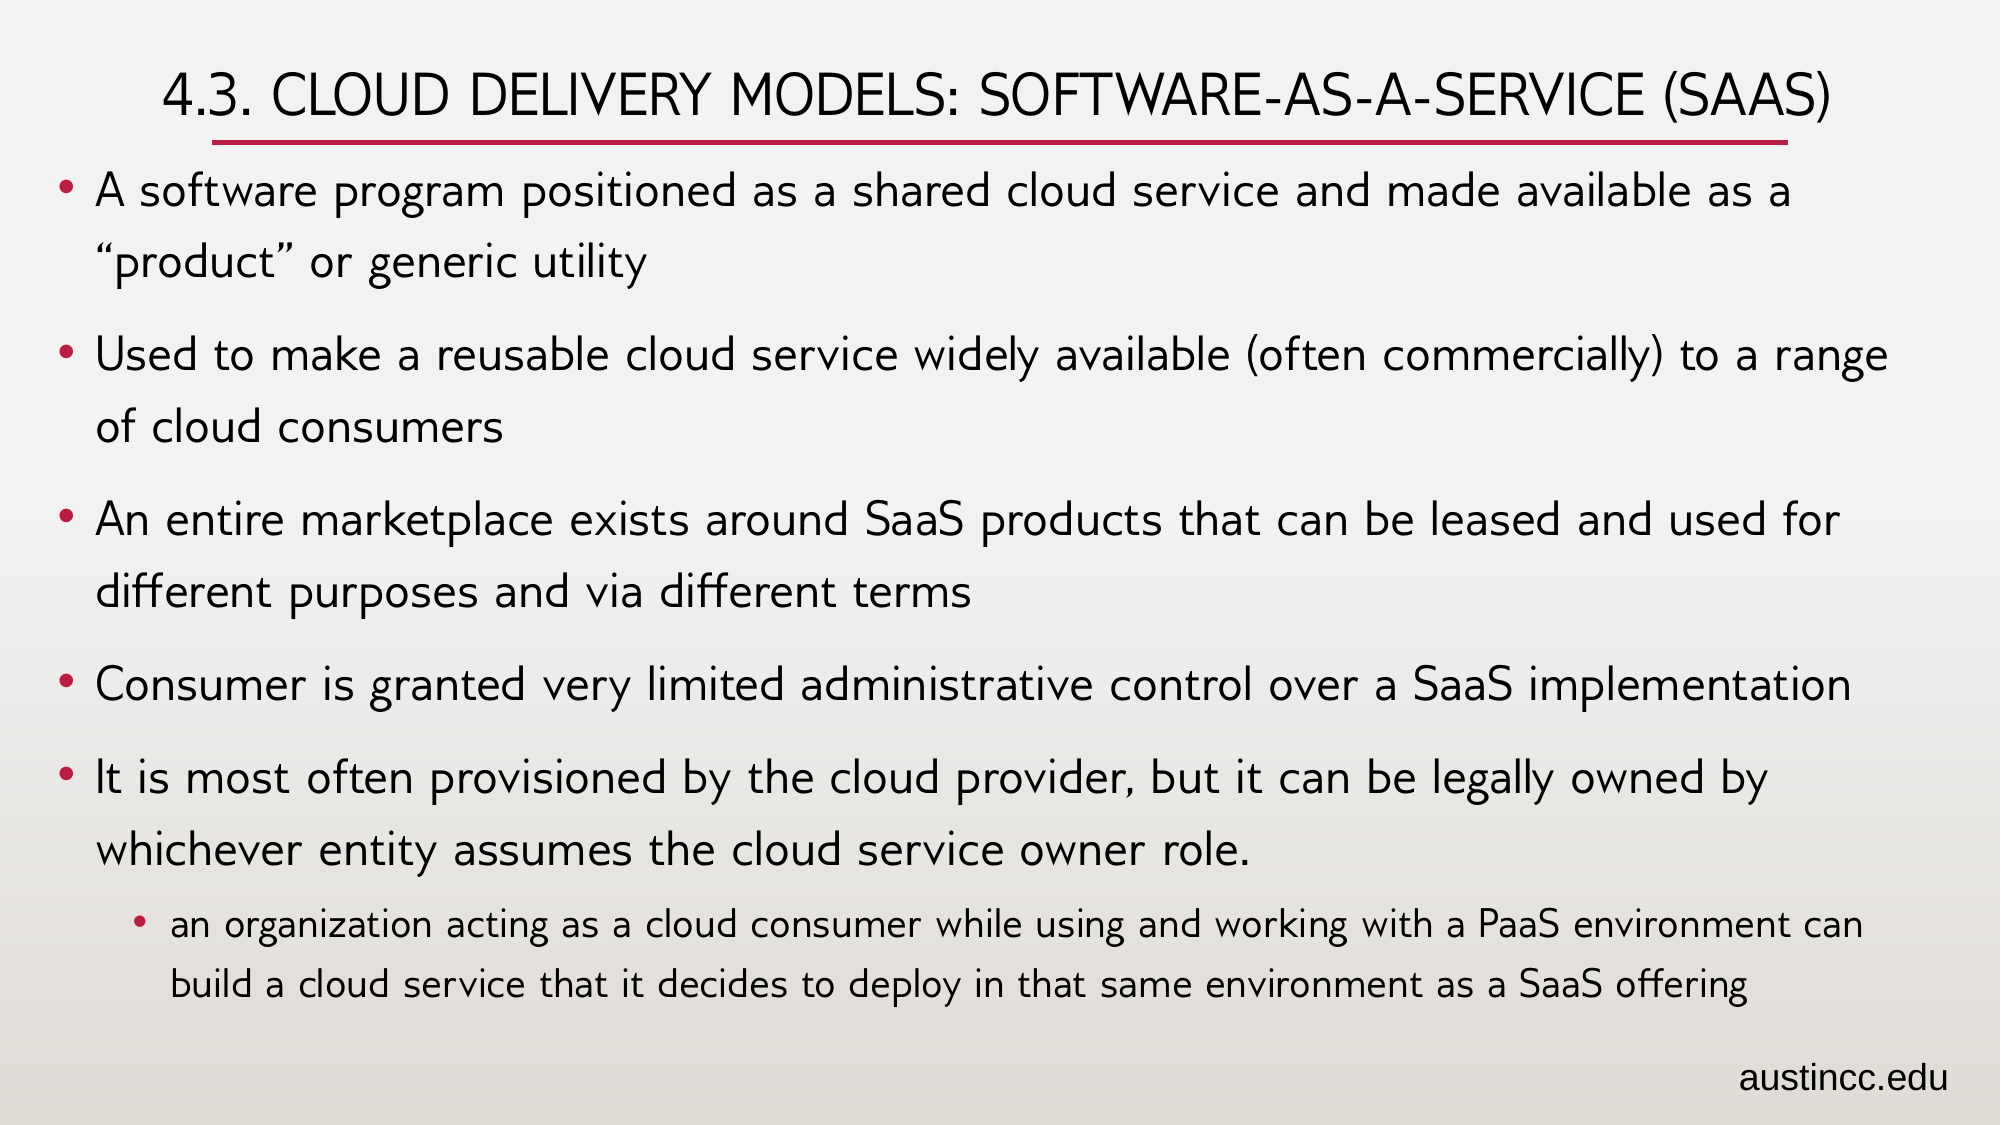

# 4.3. Cloud Delivery Models: Software-as-a-Service (SaaS)
A software program positioned as a shared cloud service and made available as a “product” or generic utility
Used to make a reusable cloud service widely available (often commercially) to a range of cloud consumers
An entire marketplace exists around SaaS products that can be leased and used for different purposes and via different terms
Consumer is granted very limited administrative control over a SaaS implementation
It is most often provisioned by the cloud provider, but it can be legally owned by whichever entity assumes the cloud service owner role.
an organization acting as a cloud consumer while using and working with a PaaS environment can build a cloud service that it decides to deploy in that same environment as a SaaS offering